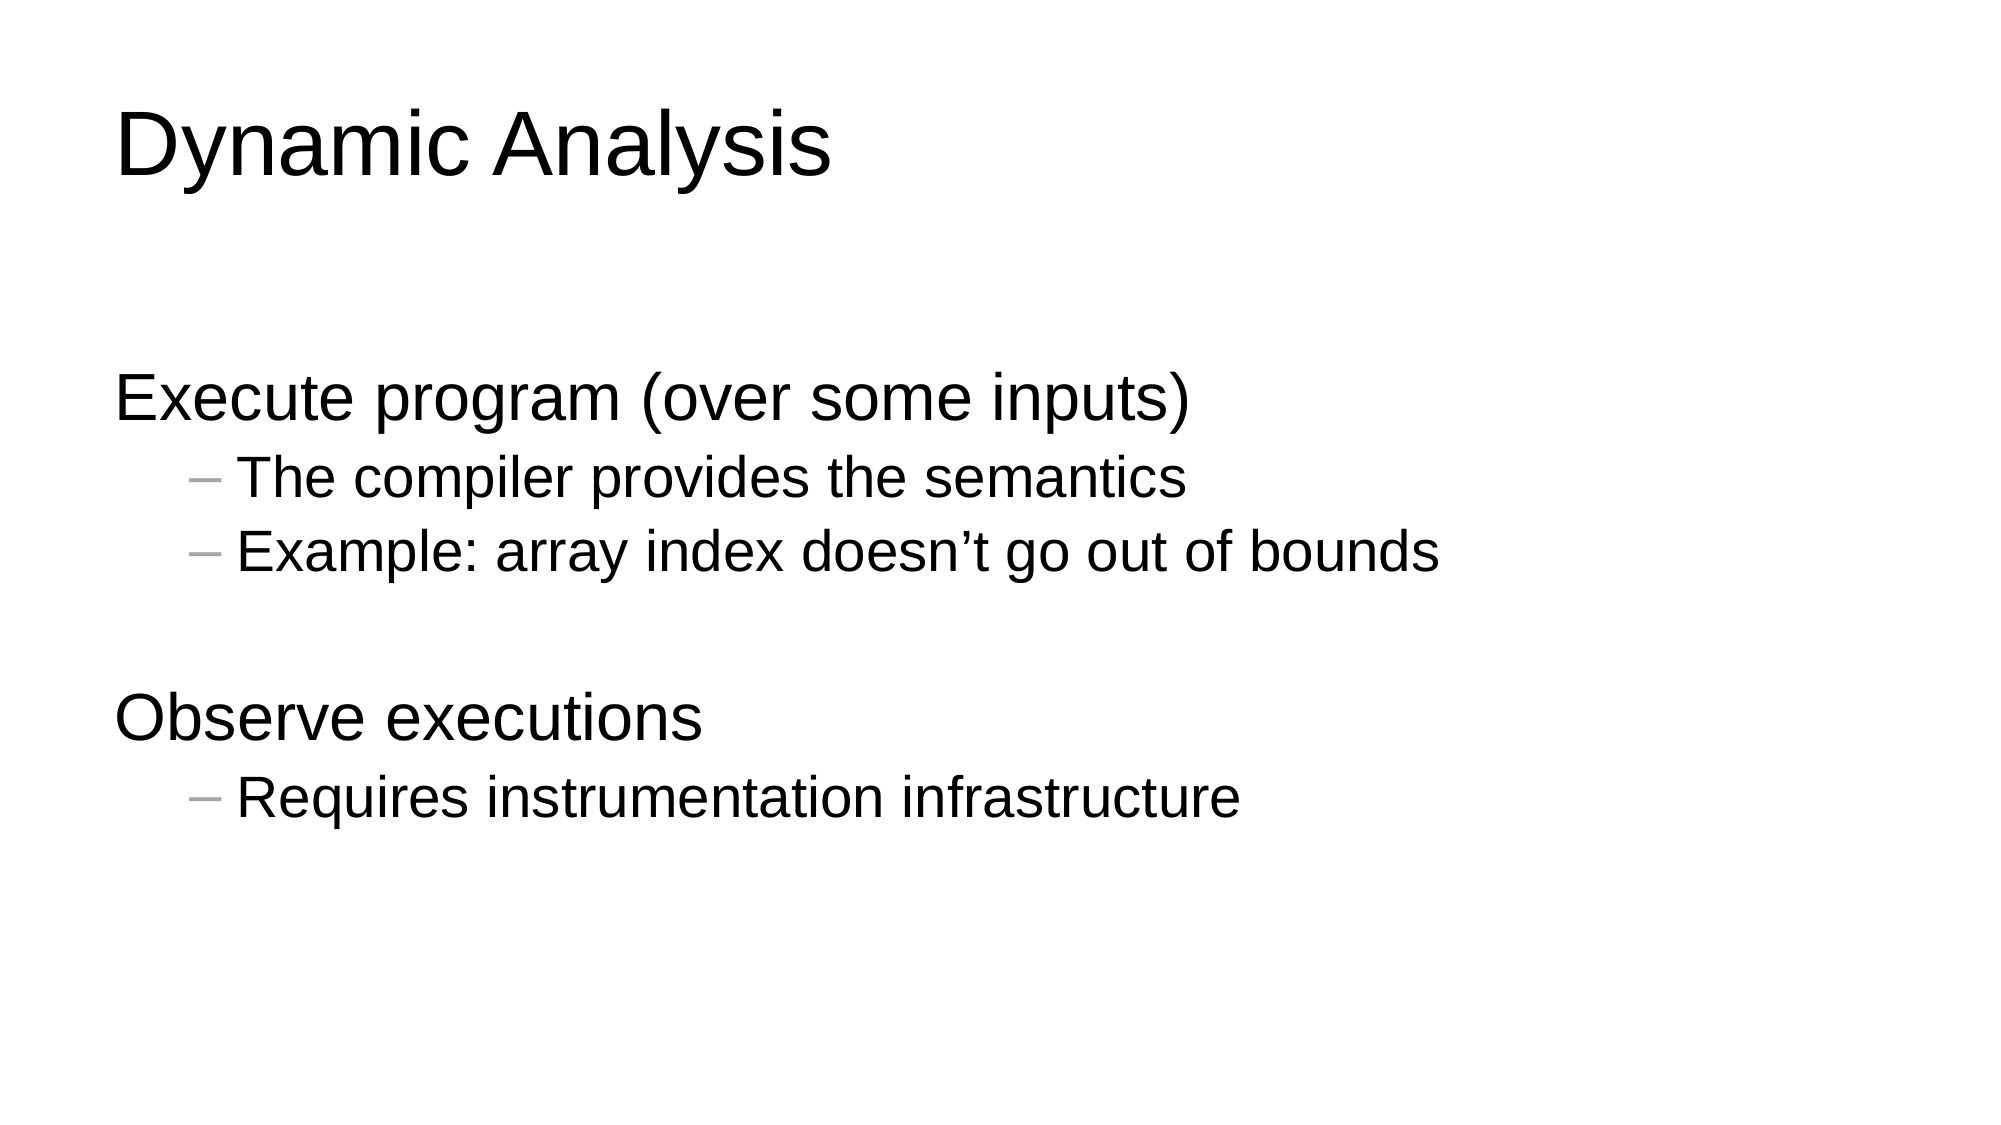

# Dynamic Analysis

Execute program (over some inputs)
The compiler provides the semantics
Example: array index doesn’t go out of bounds

Observe executions
Requires instrumentation infrastructure